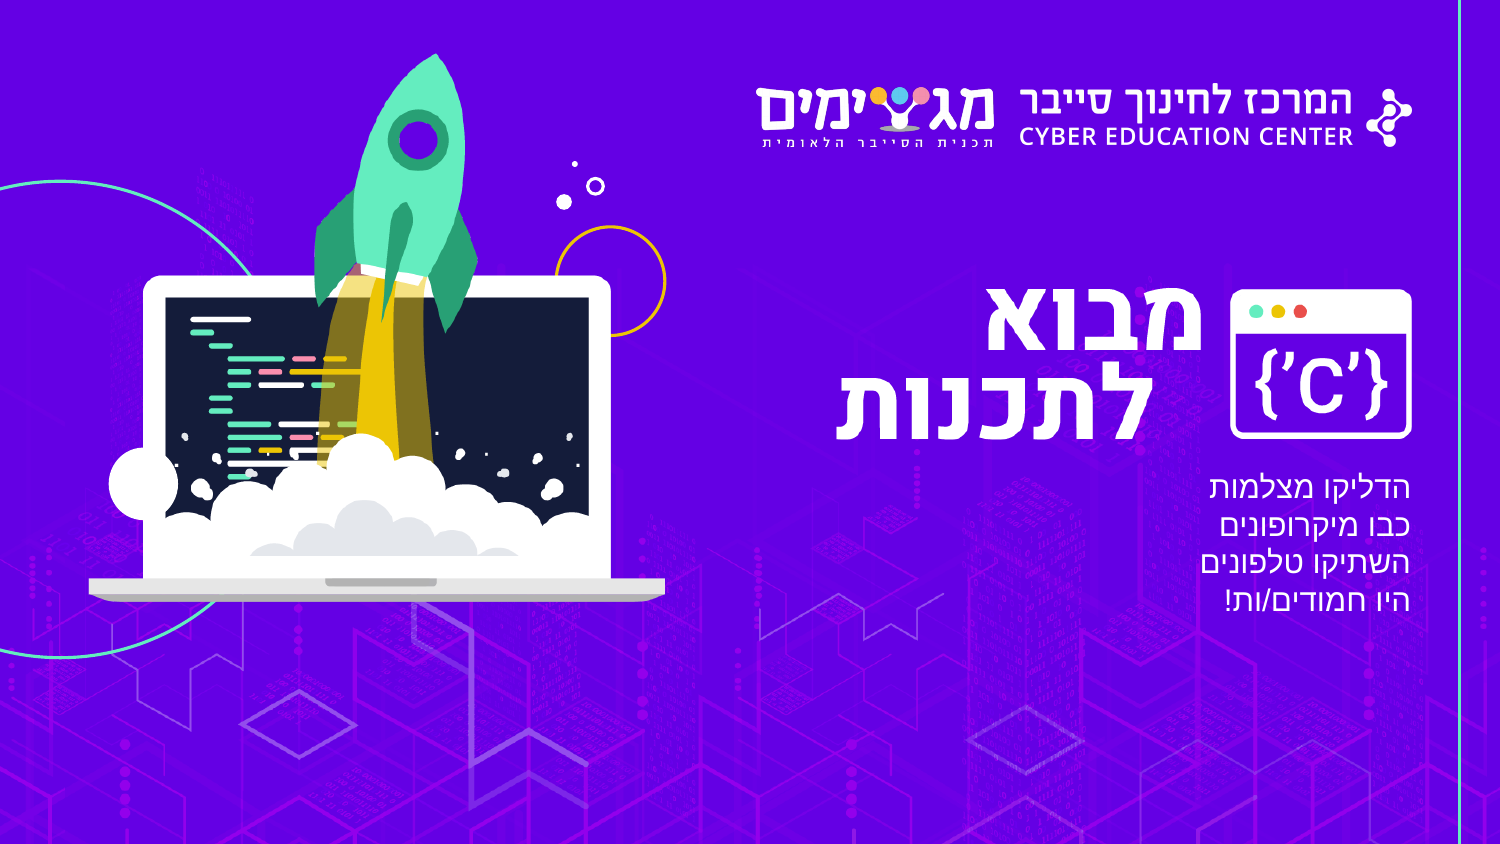

הדליקו מצלמות
כבו מיקרופונים
השתיקו טלפונים
היו חמודים/ות!